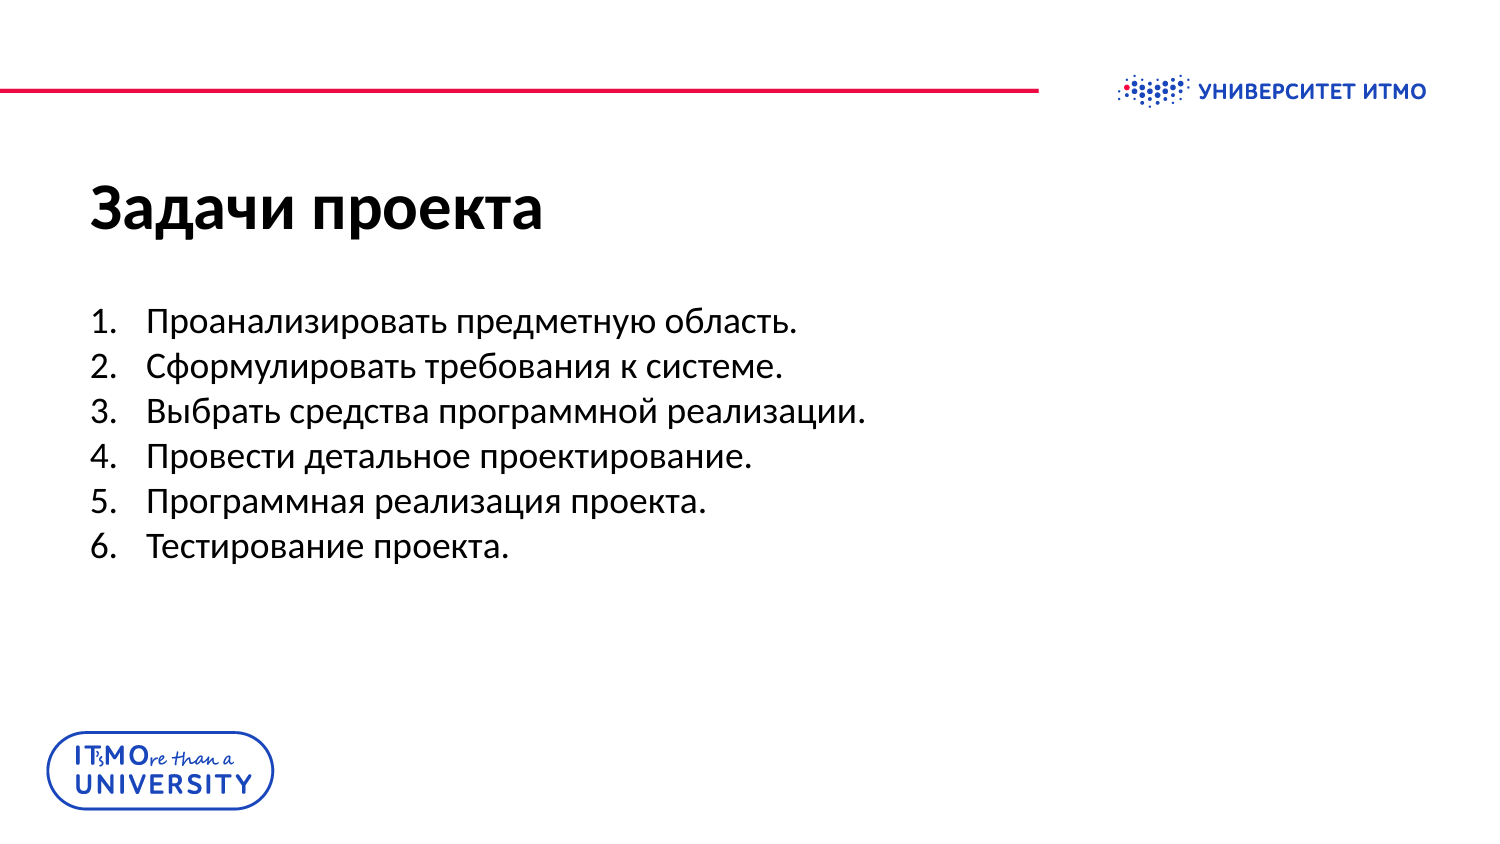

# Задачи проекта
Проанализировать предметную область.
Сформулировать требования к системе.
Выбрать средства программной реализации.
Провести детальное проектирование.
Программная реализация проекта.
Тестирование проекта.